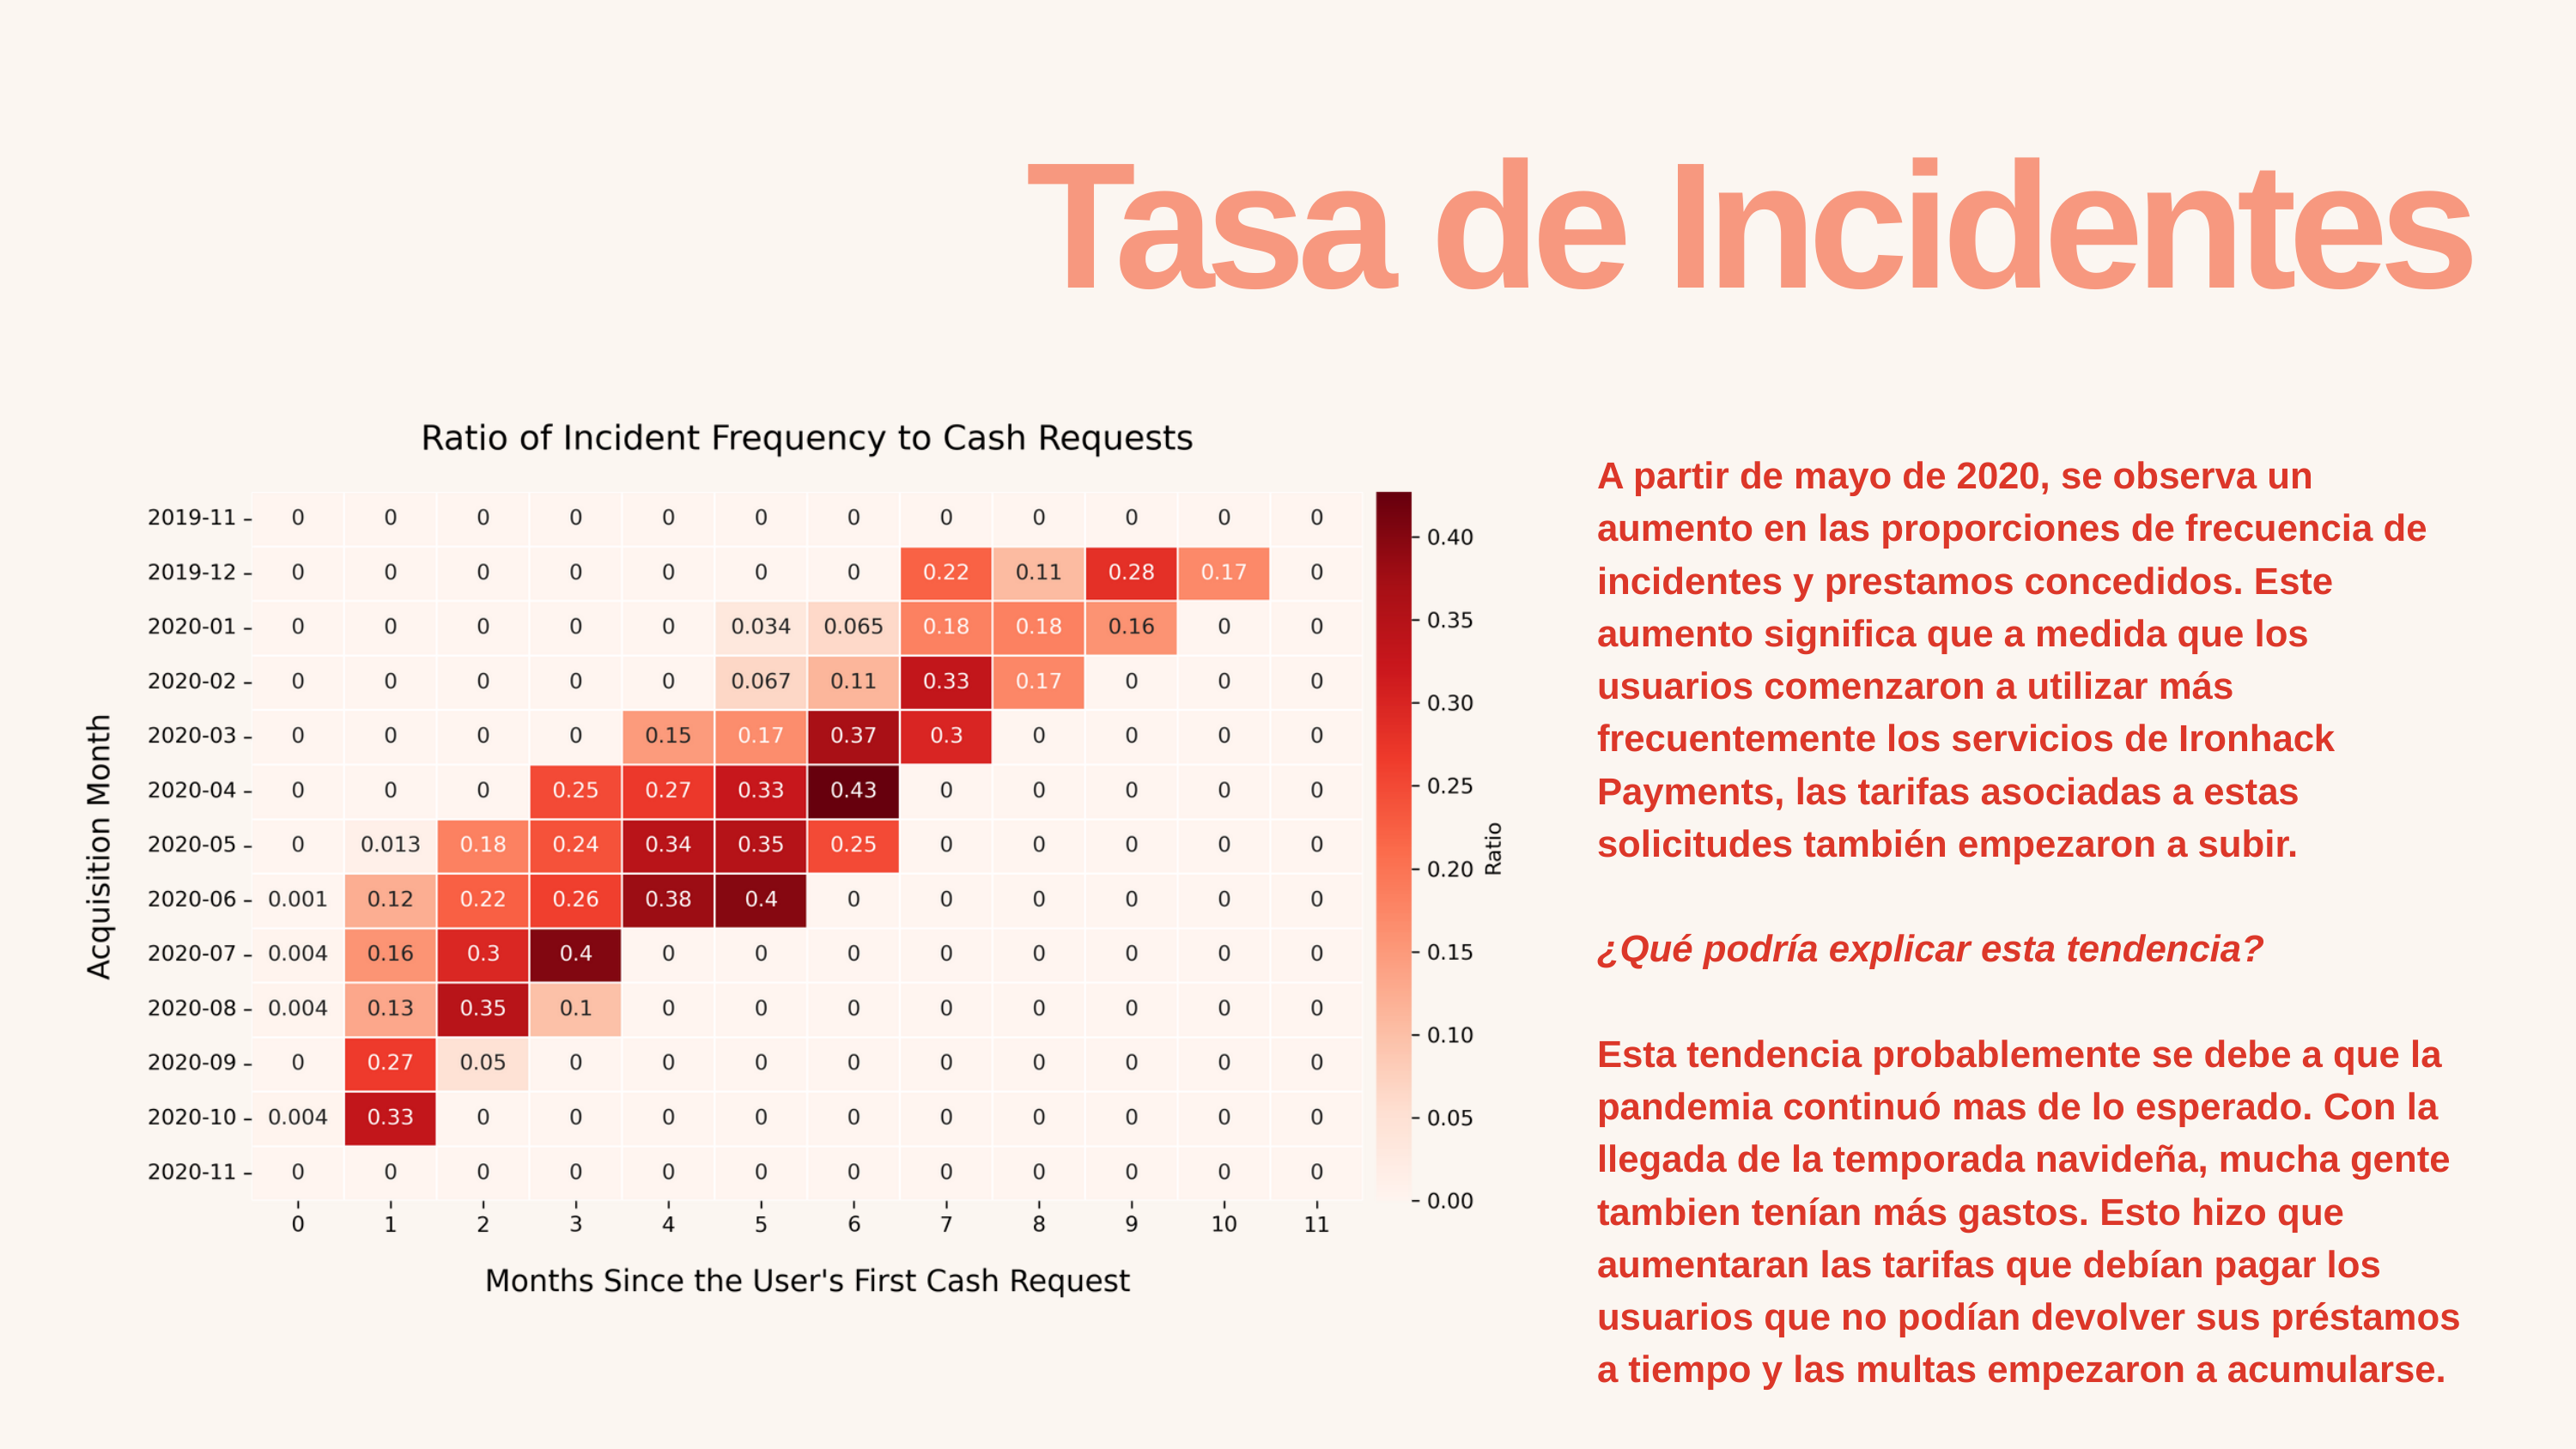

Tasa de Incidentes

A partir de mayo de 2020, se observa un aumento en las proporciones de frecuencia de incidentes y prestamos concedidos. Este aumento significa que a medida que los usuarios comenzaron a utilizar más frecuentemente los servicios de Ironhack Payments, las tarifas asociadas a estas solicitudes también empezaron a subir.

¿Qué podría explicar esta tendencia?

Esta tendencia probablemente se debe a que la pandemia continuó mas de lo esperado. Con la llegada de la temporada navideña, mucha gente tambien tenían más gastos. Esto hizo que aumentaran las tarifas que debían pagar los usuarios que no podían devolver sus préstamos a tiempo y las multas empezaron a acumularse.